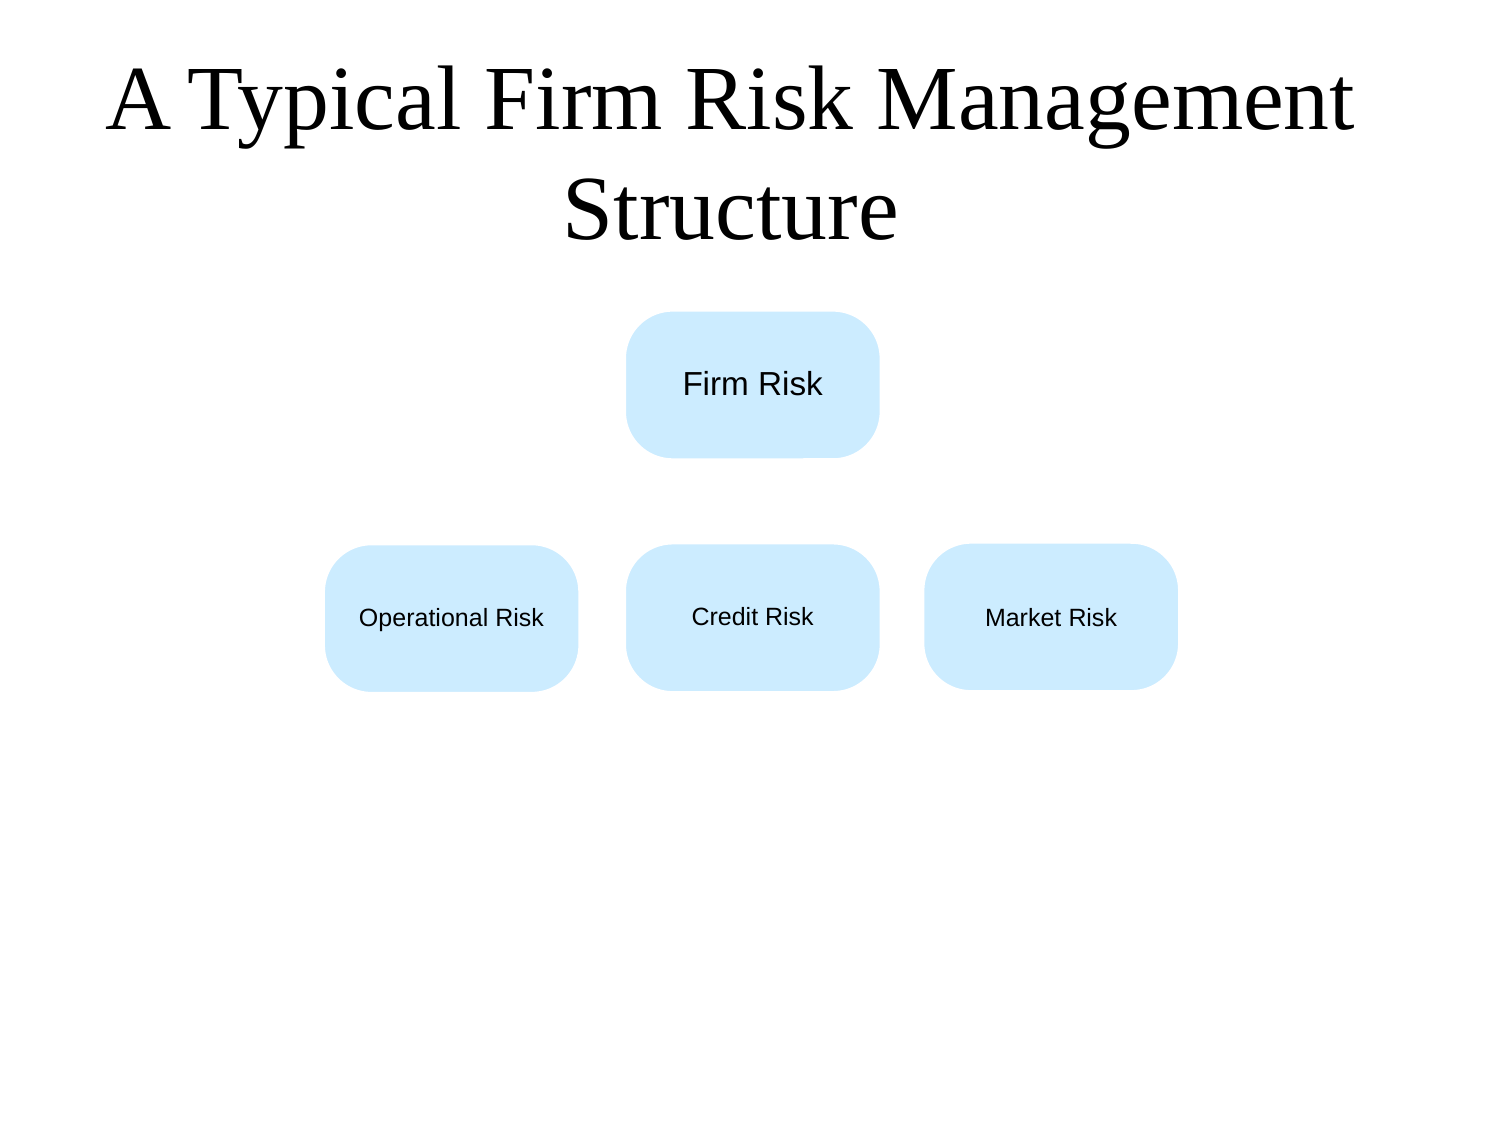

# A Typical Firm Risk Management Structure
Firm Risk

Market Risk

Credit Risk
Operational Risk